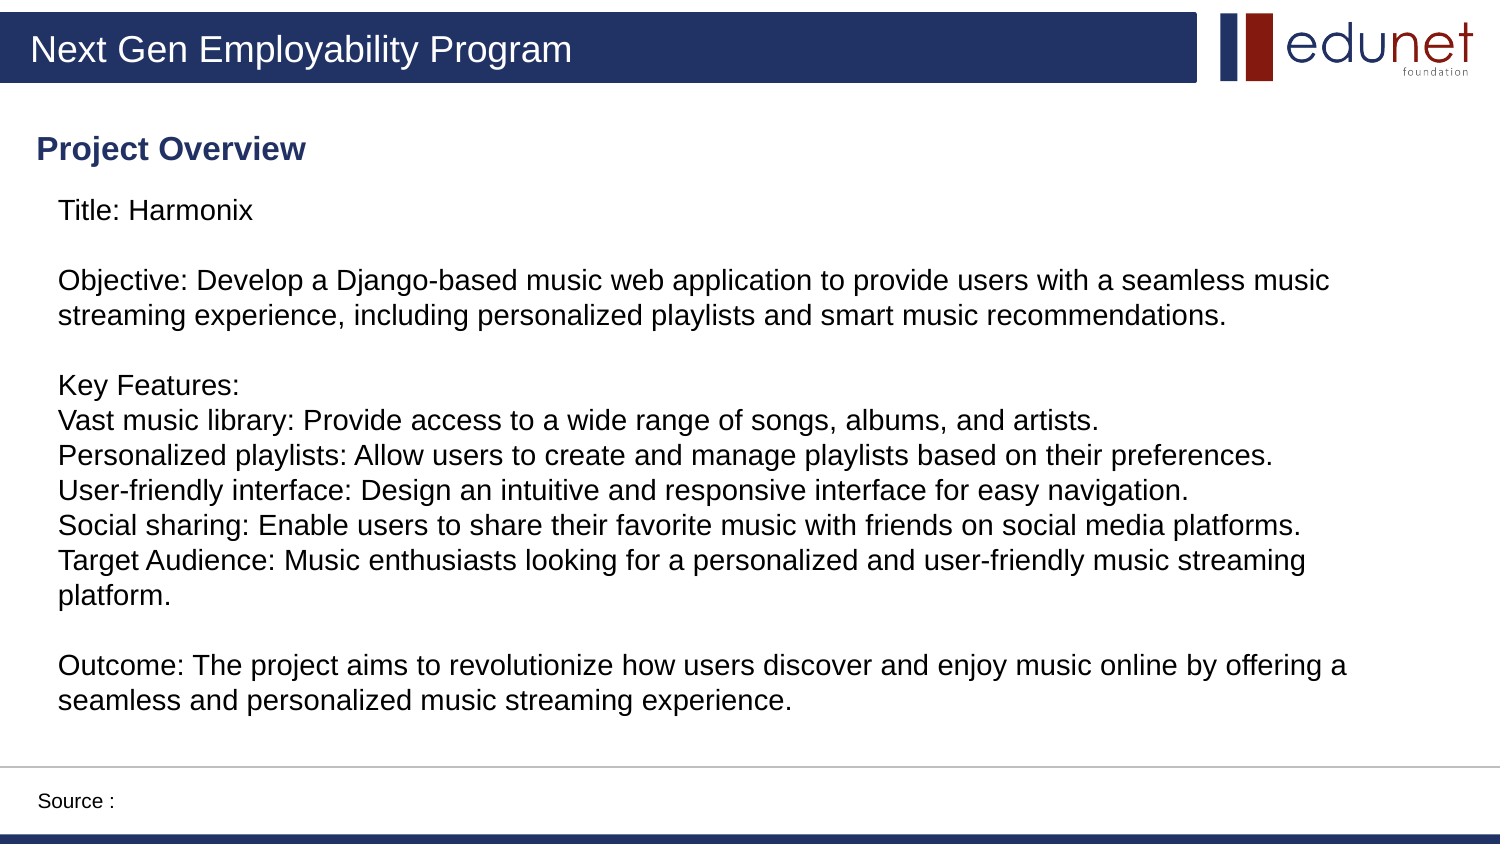

Project Overview
Title: Harmonix

Objective: Develop a Django-based music web application to provide users with a seamless music streaming experience, including personalized playlists and smart music recommendations.

Key Features:
Vast music library: Provide access to a wide range of songs, albums, and artists.
Personalized playlists: Allow users to create and manage playlists based on their preferences.
User-friendly interface: Design an intuitive and responsive interface for easy navigation.
Social sharing: Enable users to share their favorite music with friends on social media platforms.
Target Audience: Music enthusiasts looking for a personalized and user-friendly music streaming platform.

Outcome: The project aims to revolutionize how users discover and enjoy music online by offering a seamless and personalized music streaming experience.
Source :